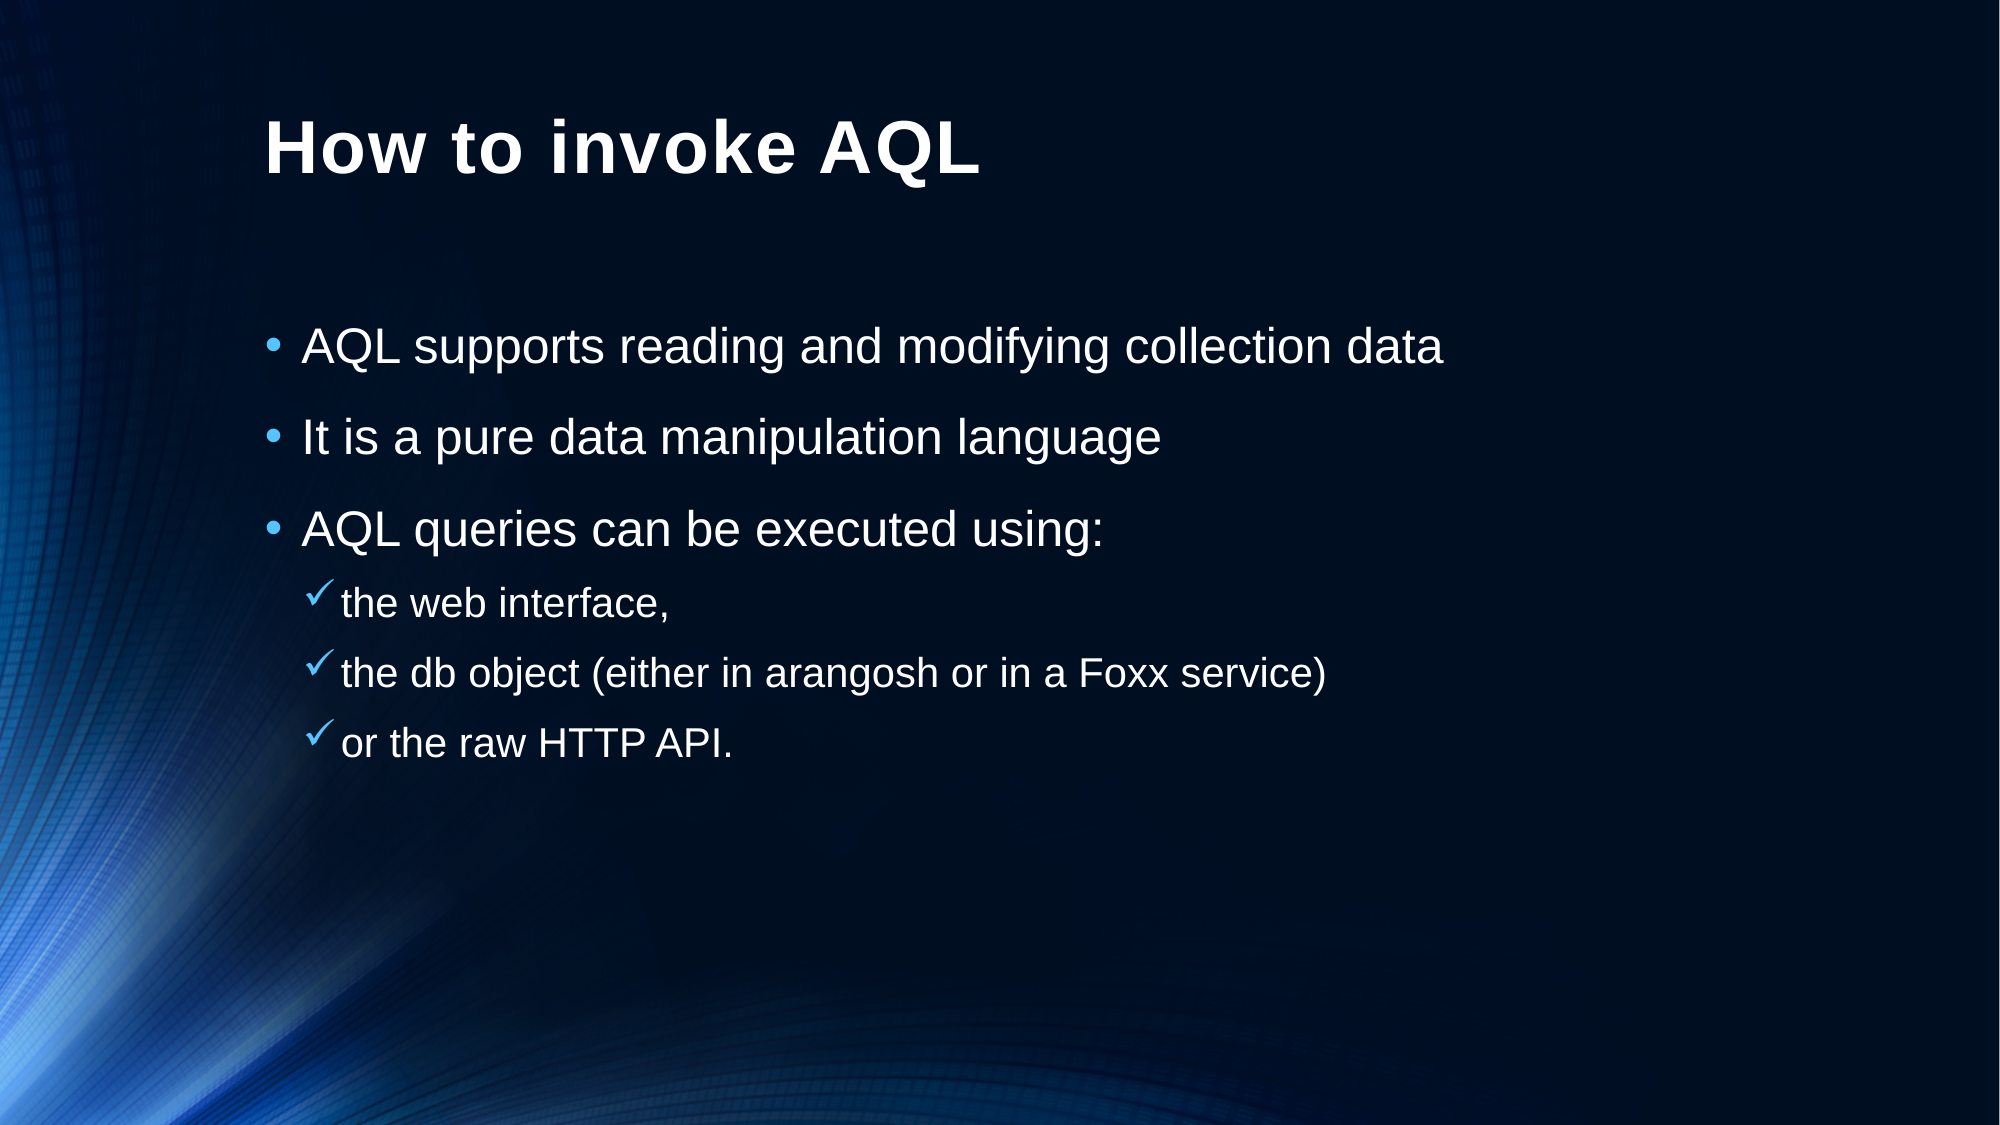

# How to invoke AQL
AQL supports reading and modifying collection data
It is a pure data manipulation language
AQL queries can be executed using:
the web interface,
the db object (either in arangosh or in a Foxx service)
or the raw HTTP API.